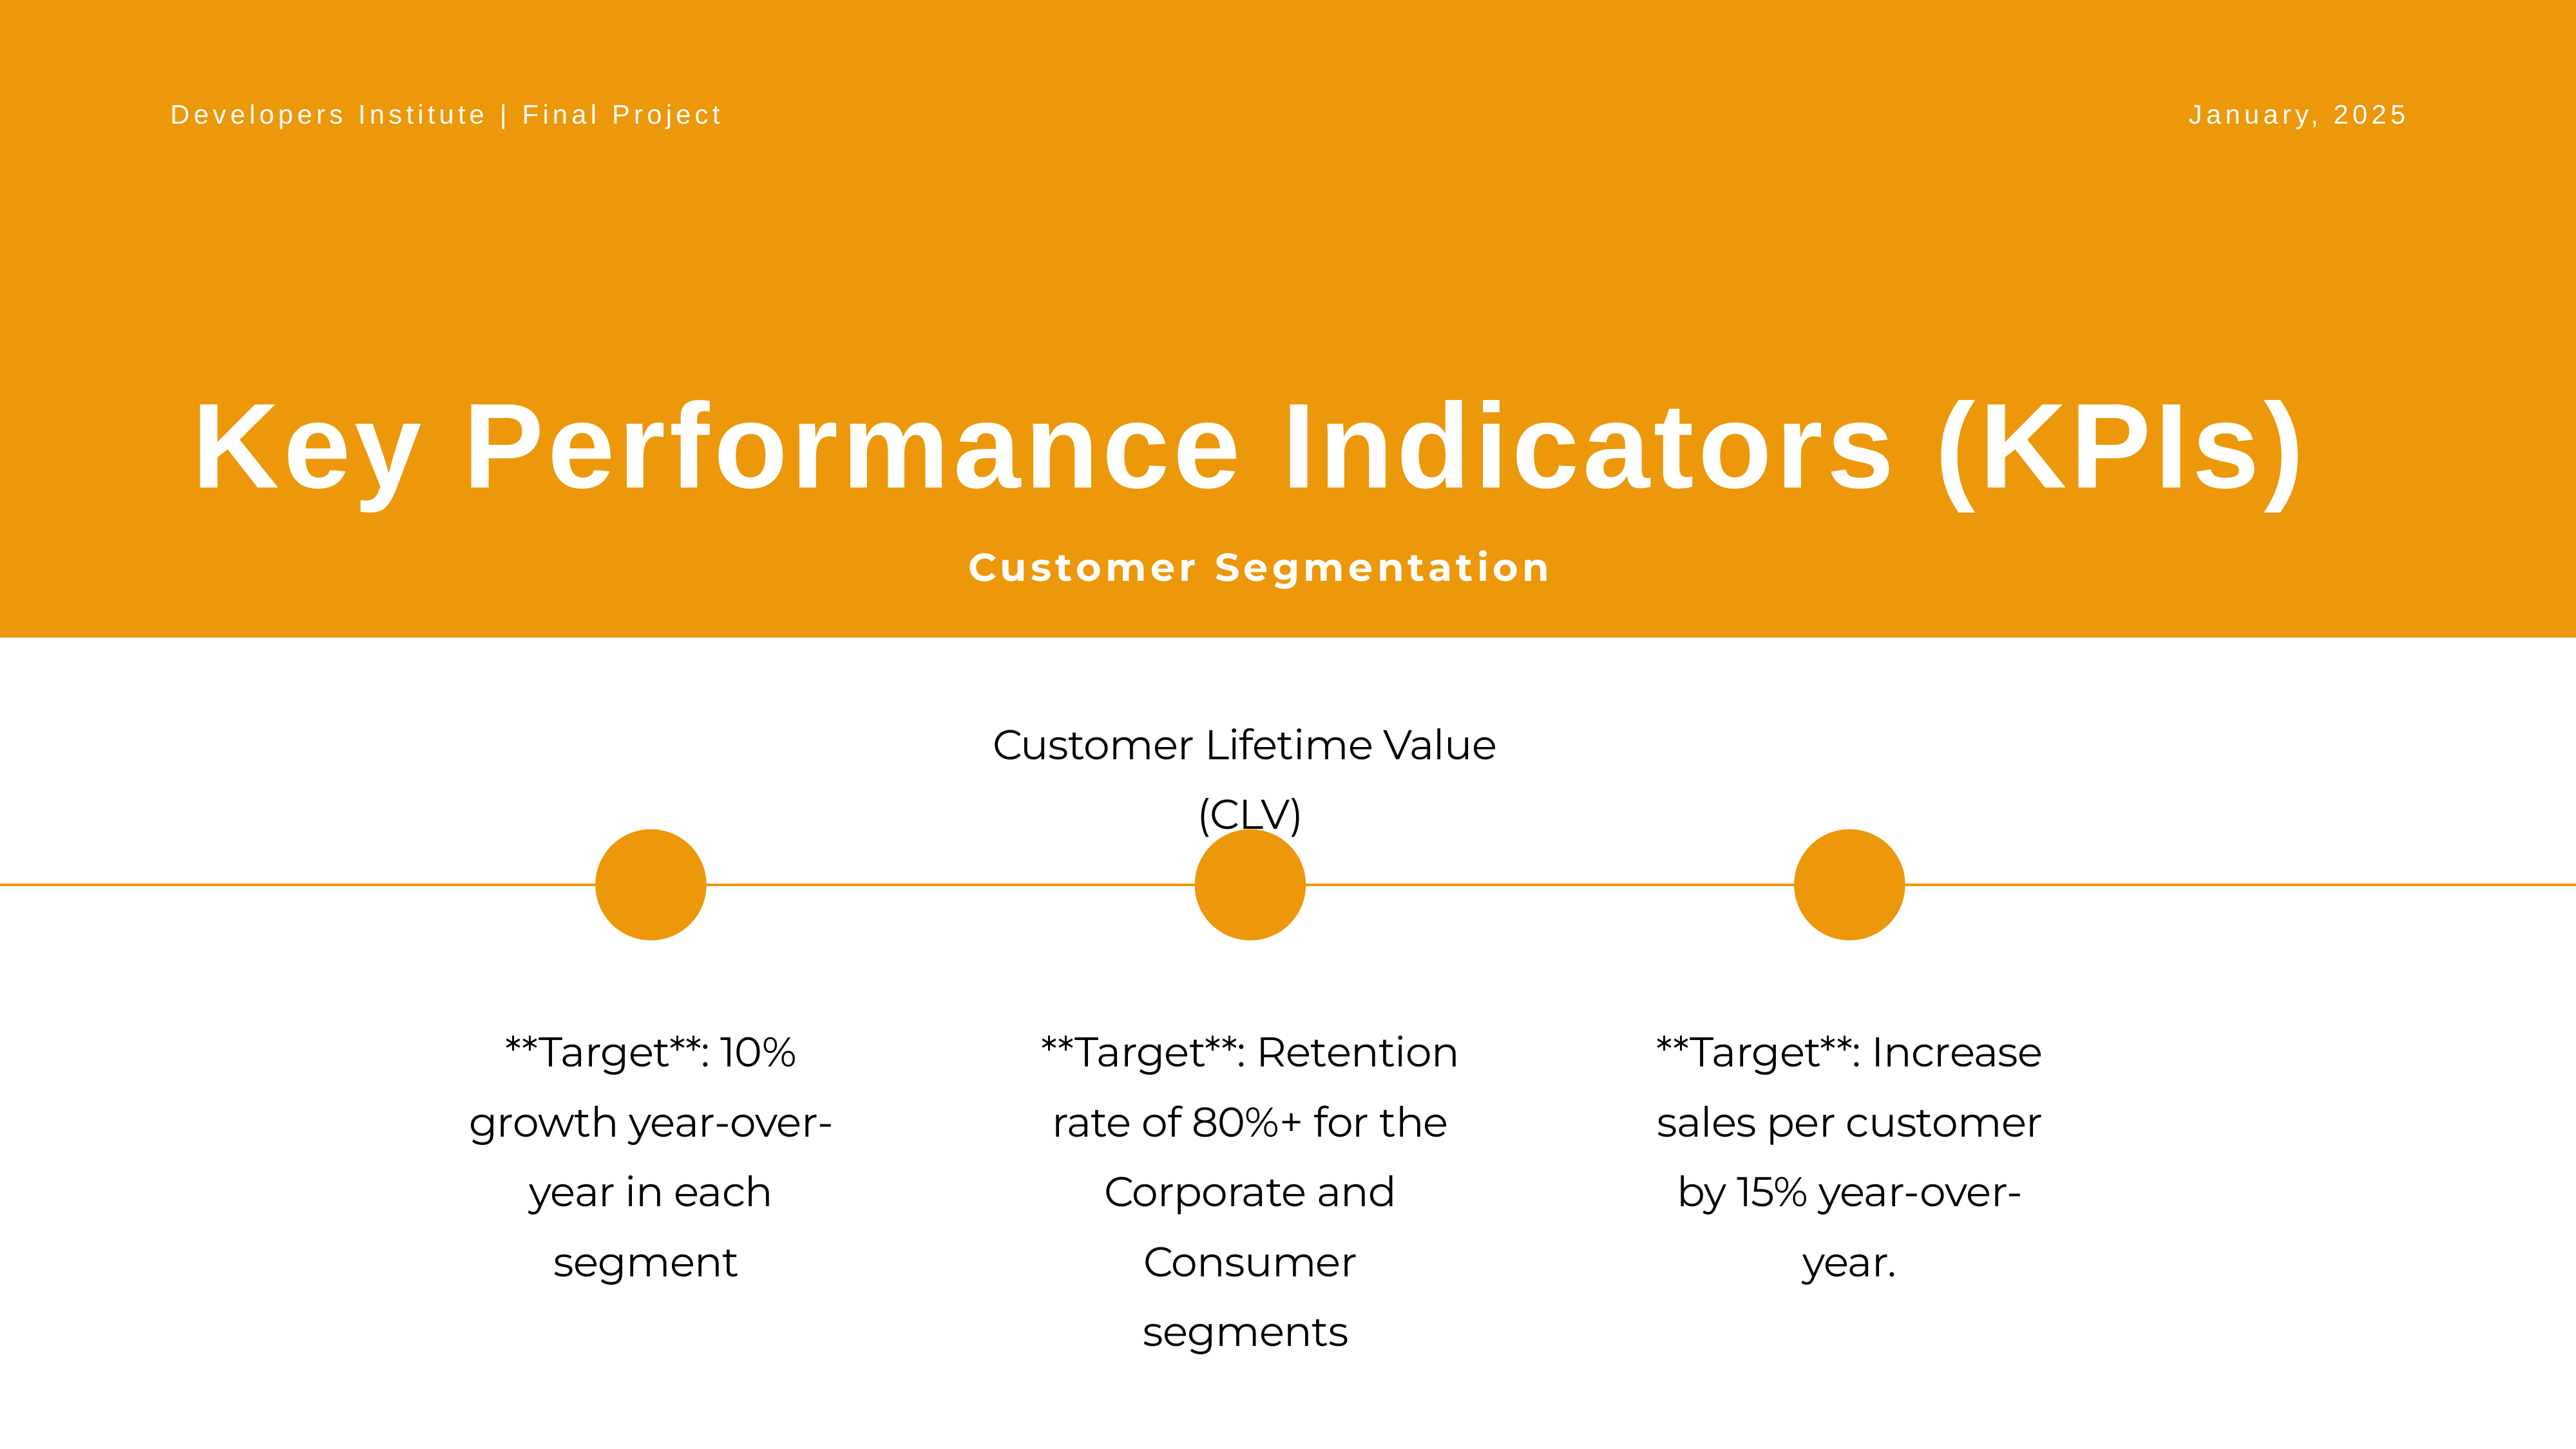

Developers Institute | Final Project
January, 2025
Key Performance Indicators (KPIs)
Customer Segmentation
Customer Lifetime Value
(CLV)

**Target**: 10% growth year-over-year in each segment.
**Target**: Retention rate of 80%+ for the Corporate and Consumer segments.
**Target**: Increase sales per customer by 15% year-over-year.